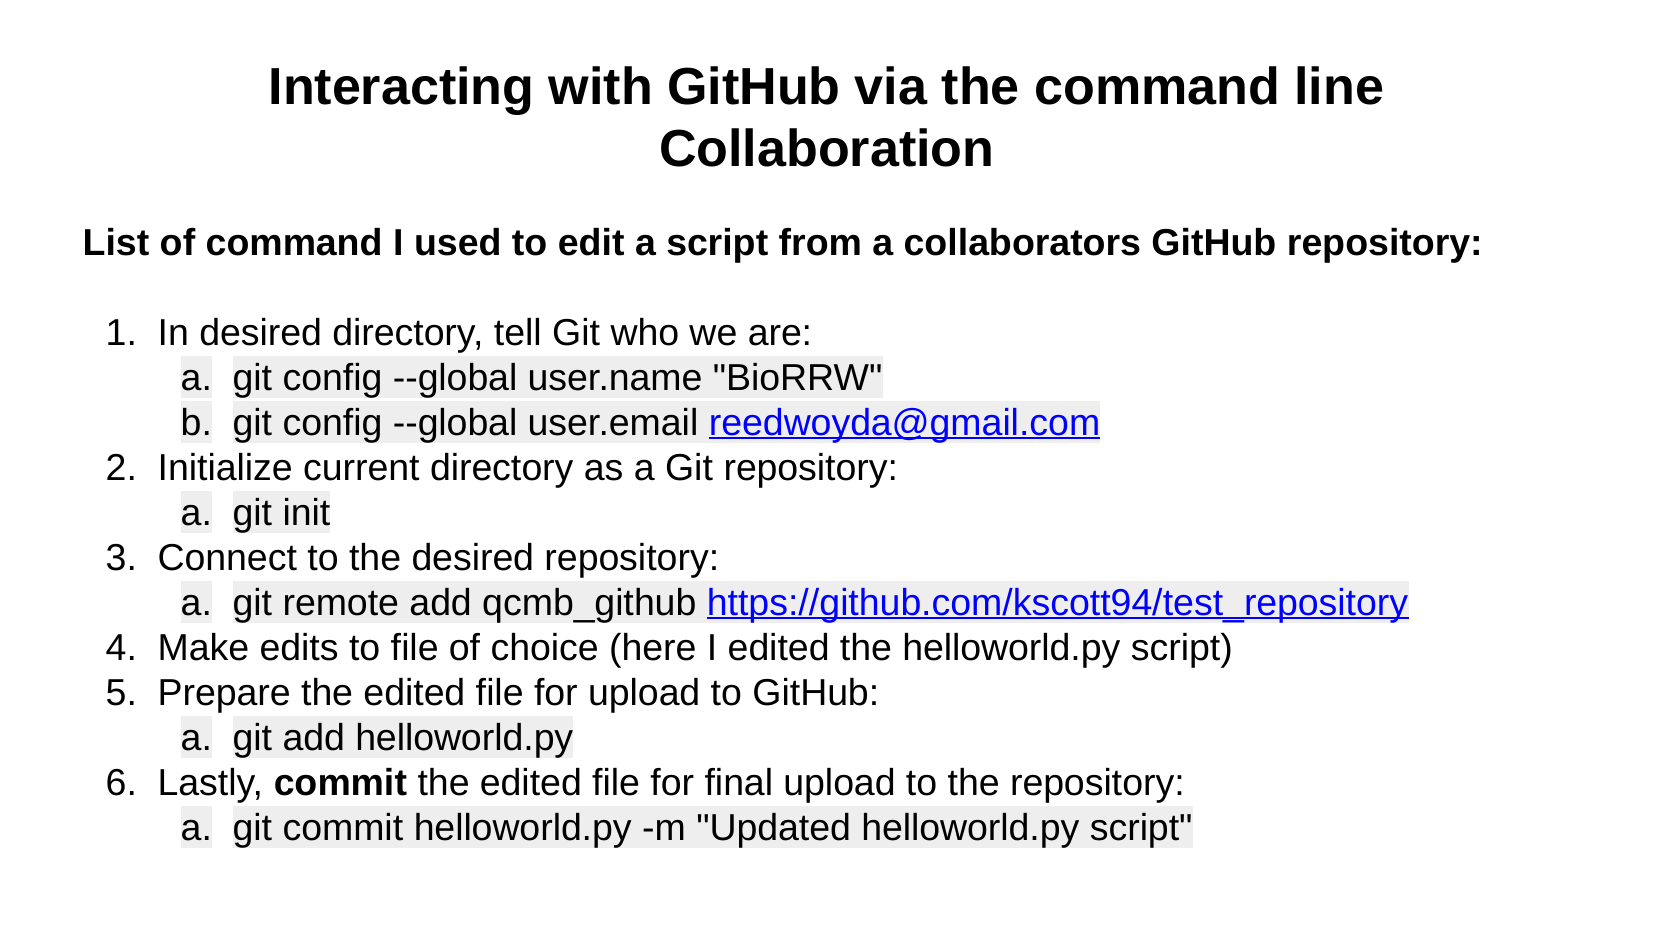

# Interacting with GitHub via the command line
Collaboration
List of command I used to edit a script from a collaborators GitHub repository:

In desired directory, tell Git who we are:
git config --global user.name "BioRRW"
git config --global user.email reedwoyda@gmail.com
Initialize current directory as a Git repository:
git init
Connect to the desired repository:
git remote add qcmb_github https://github.com/kscott94/test_repository
Make edits to file of choice (here I edited the helloworld.py script)
Prepare the edited file for upload to GitHub:
git add helloworld.py
Lastly, commit the edited file for final upload to the repository:
git commit helloworld.py -m "Updated helloworld.py script"